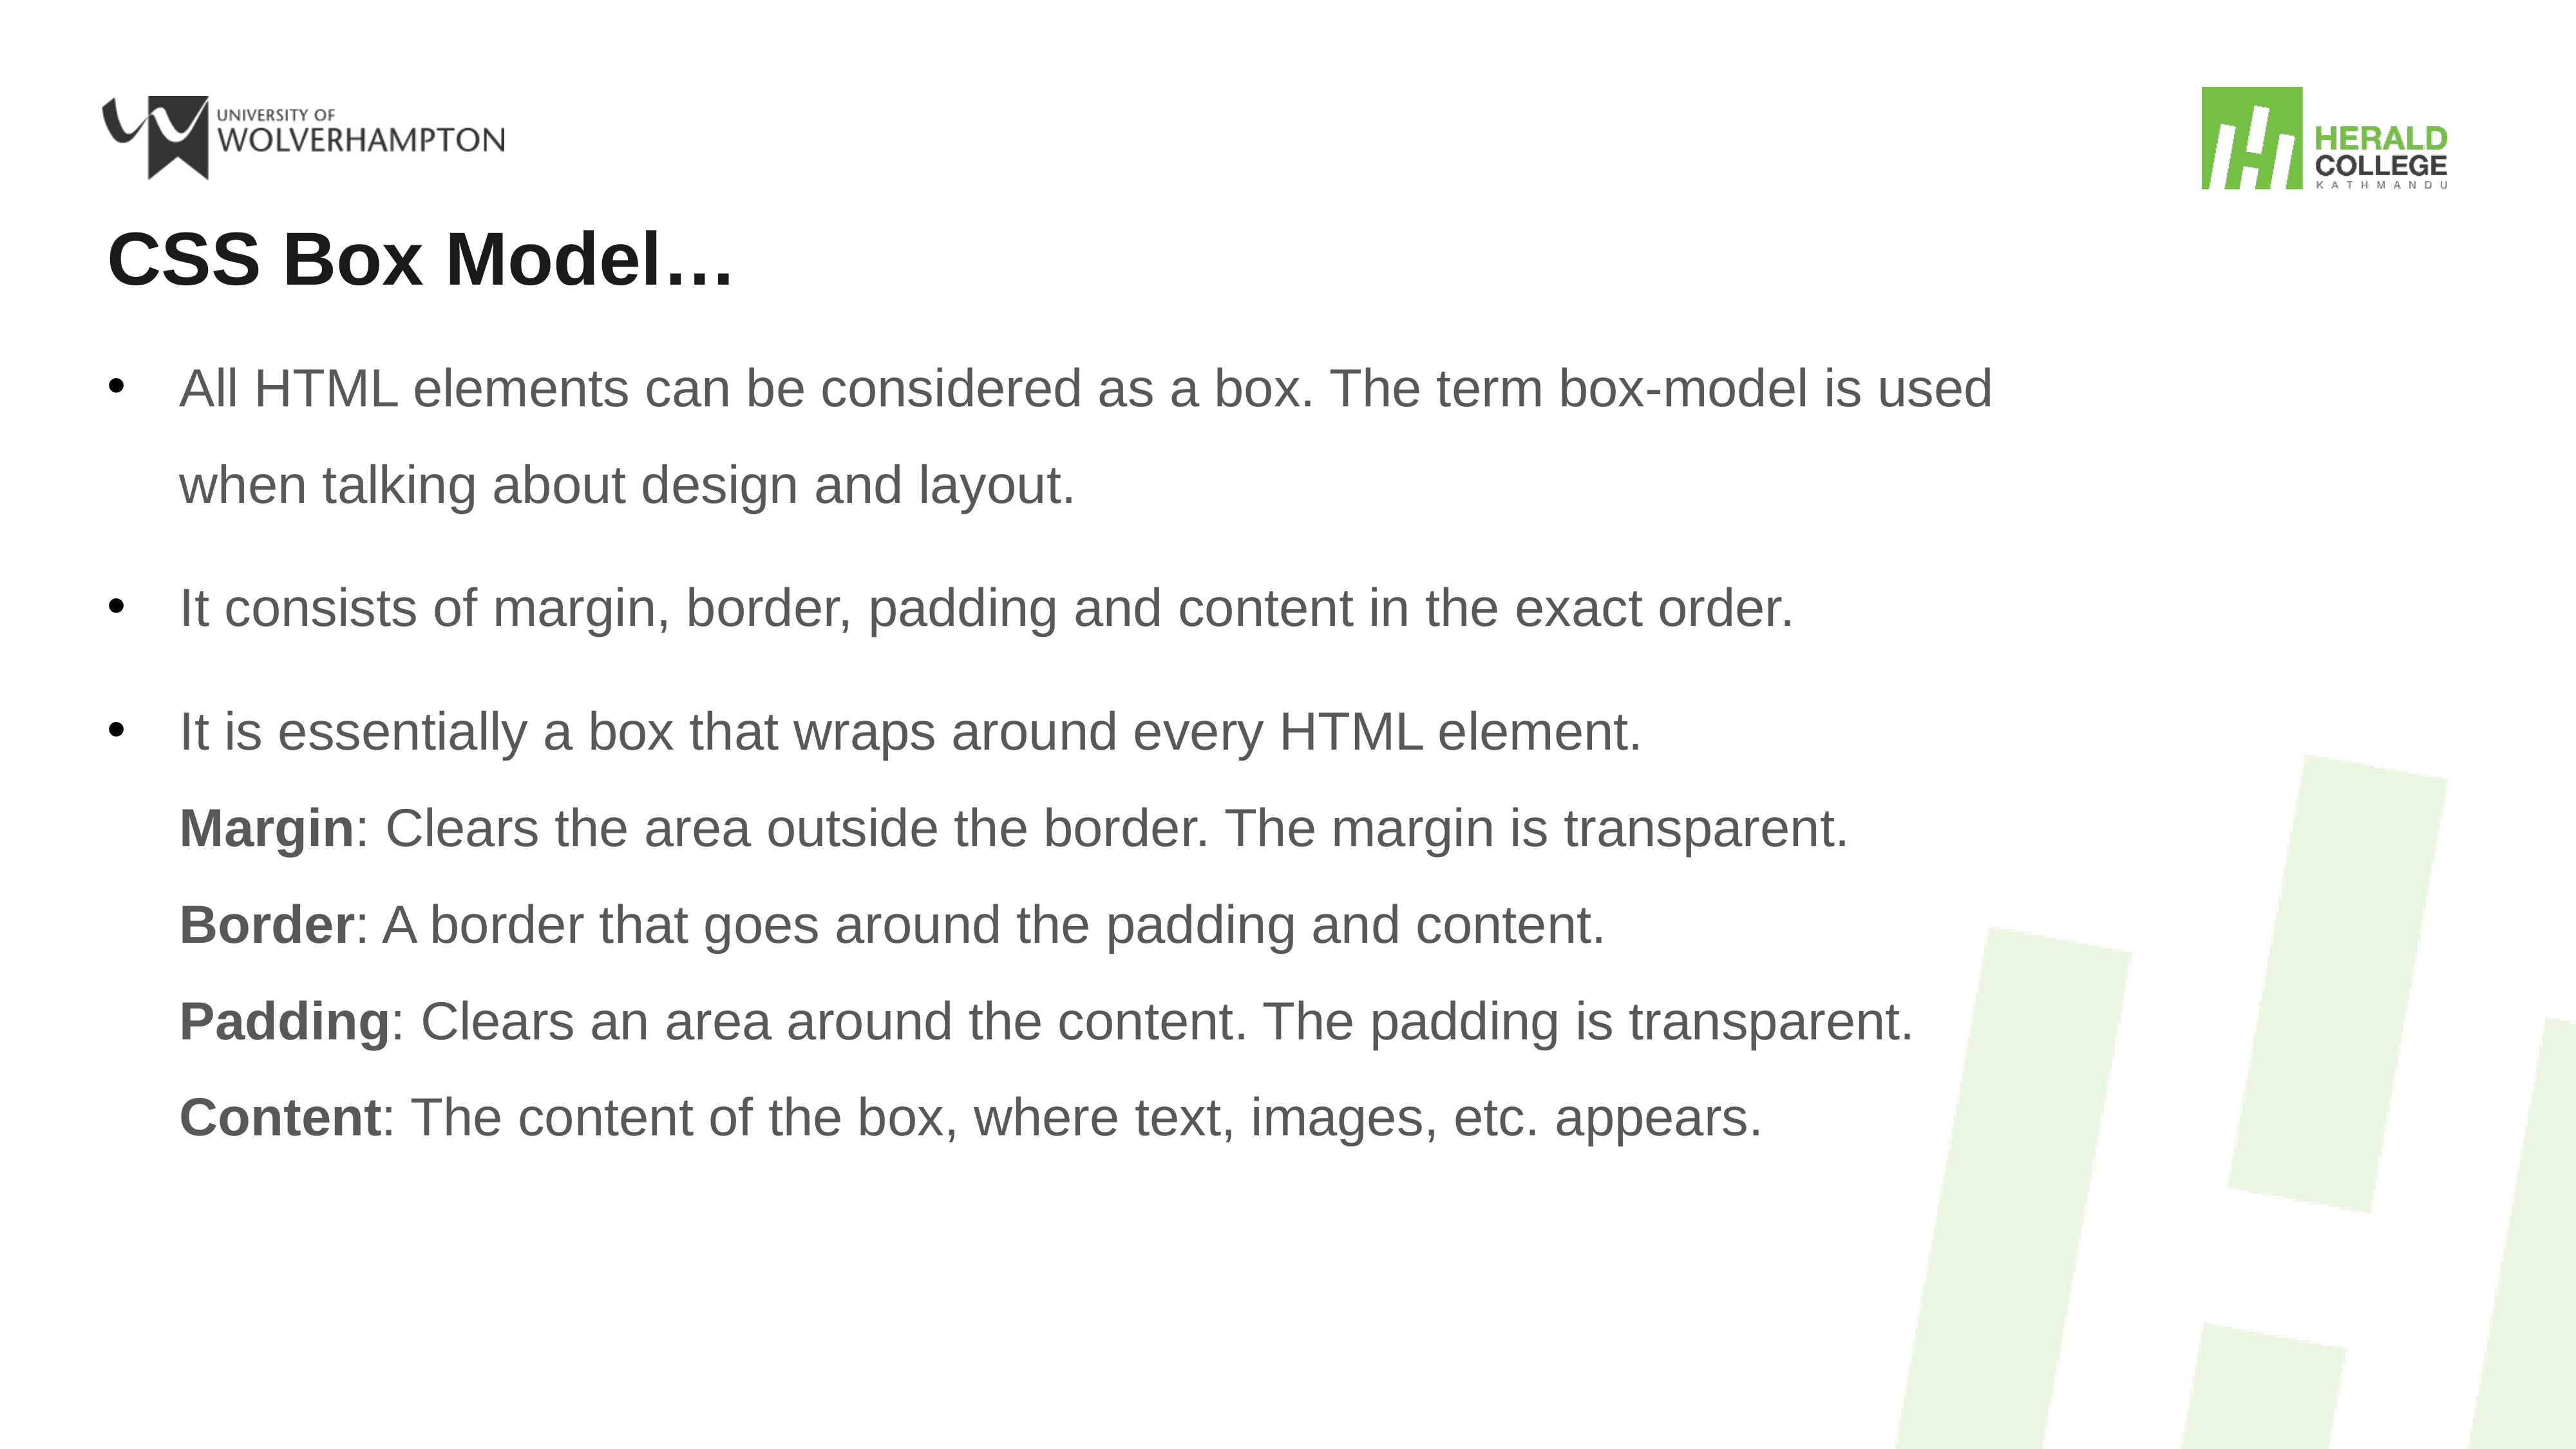

# CSS Box Model…
All HTML elements can be considered as a box. The term box-model is used when talking about design and layout.
It consists of margin, border, padding and content in the exact order.
It is essentially a box that wraps around every HTML element.
Margin: Clears the area outside the border. The margin is transparent.
Border: A border that goes around the padding and content.
Padding: Clears an area around the content. The padding is transparent.
Content: The content of the box, where text, images, etc. appears.